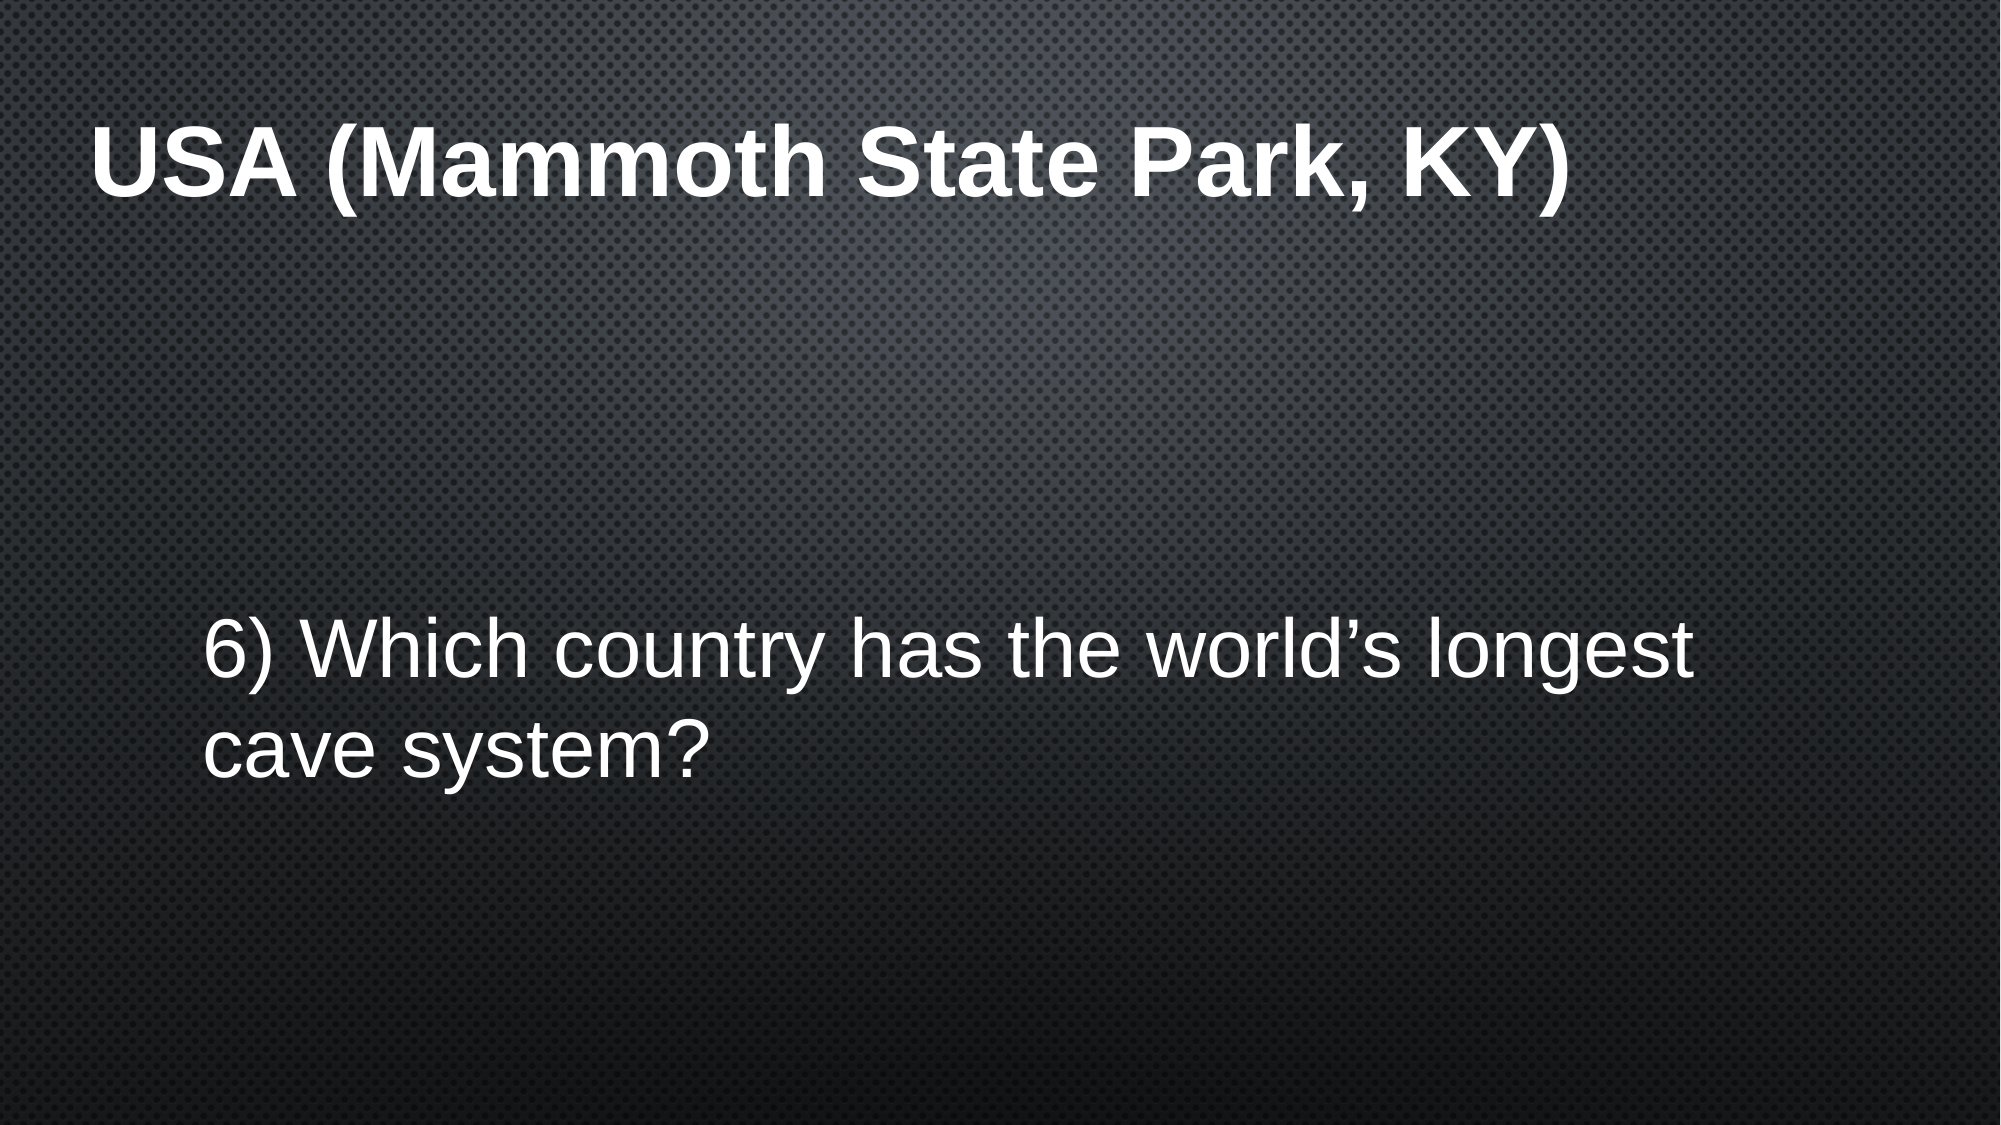

# USA (Mammoth State Park, KY)
6) Which country has the world’s longest cave system?